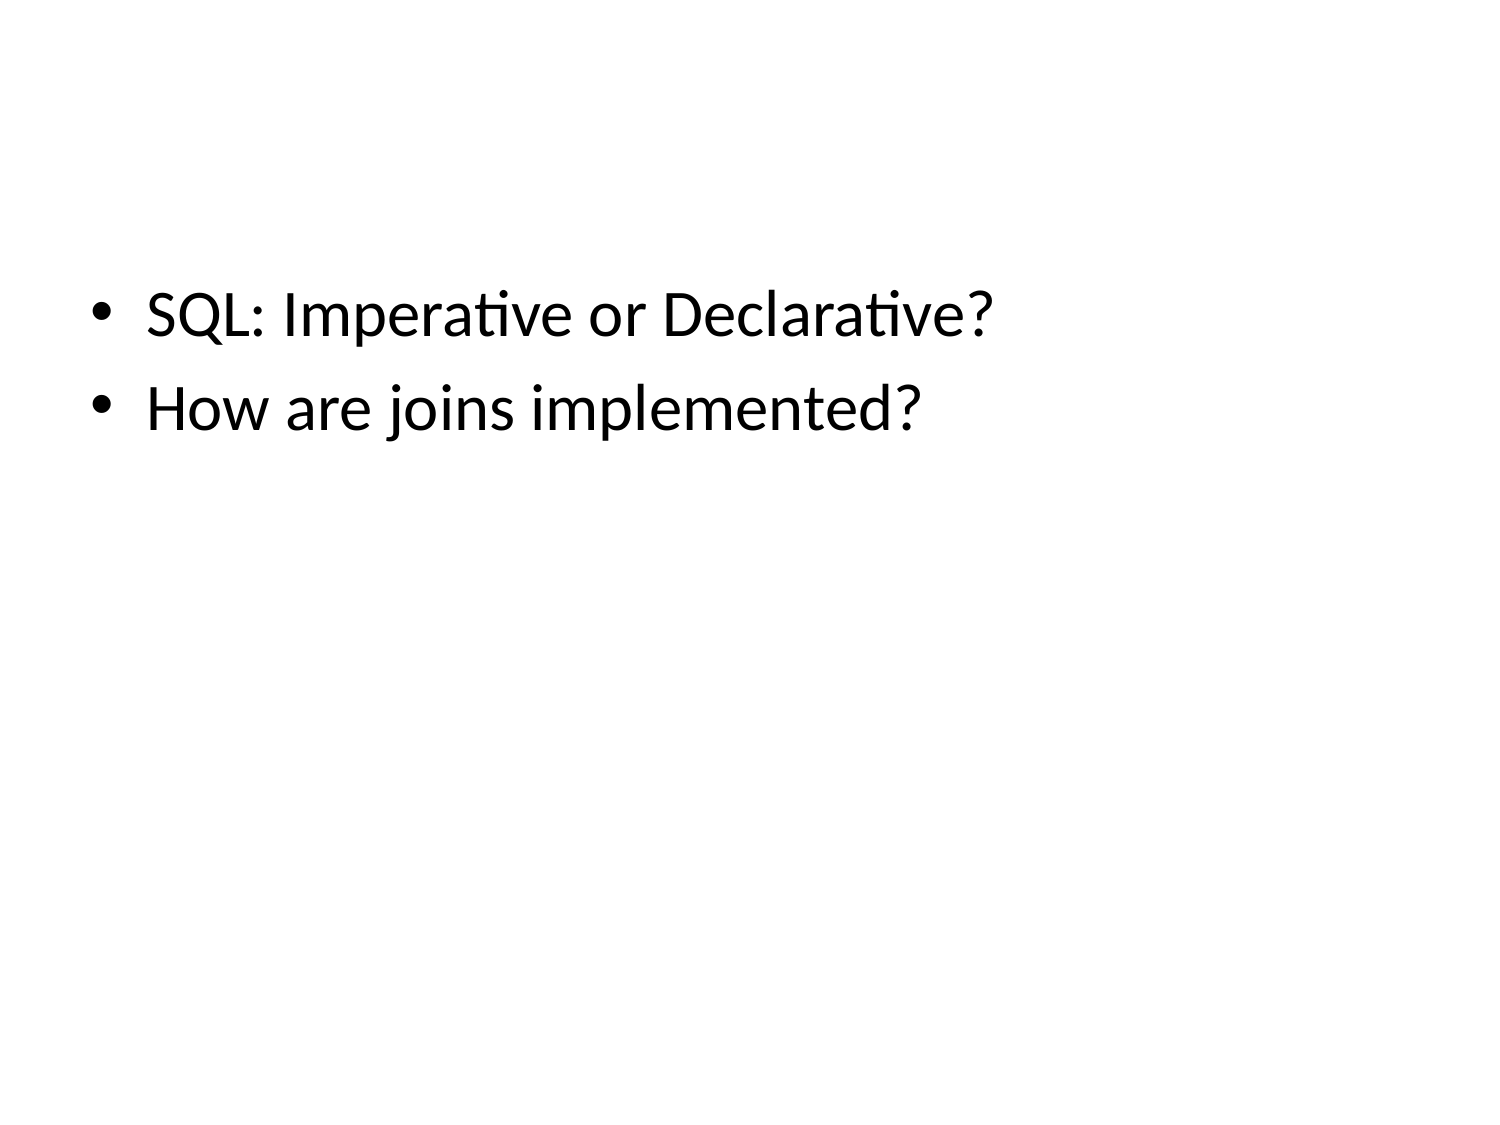

#
SQL: Imperative or Declarative?
How are joins implemented?